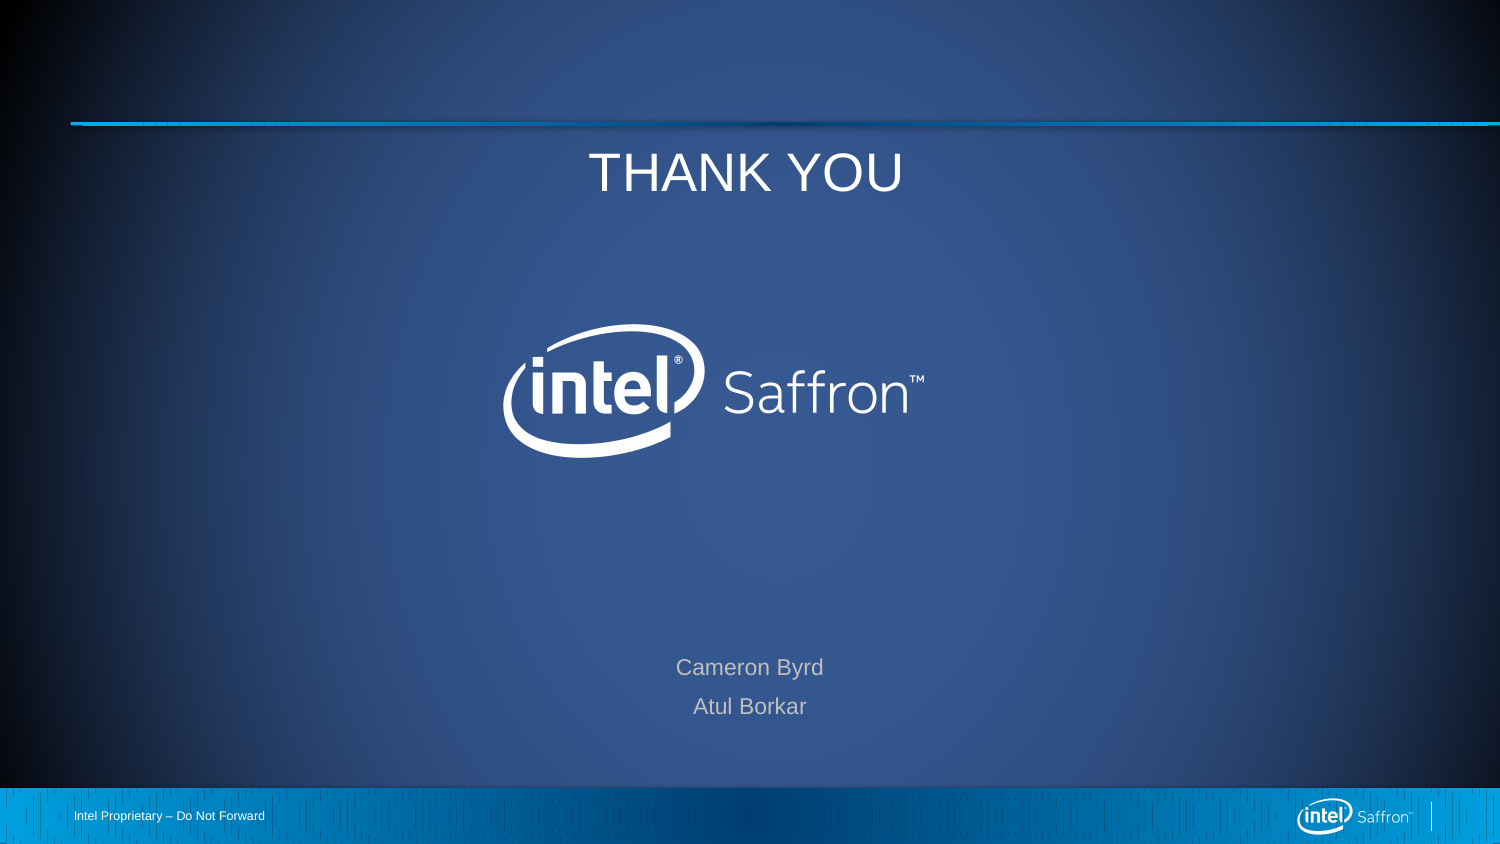

# Thank you

Cameron Byrd
Atul Borkar